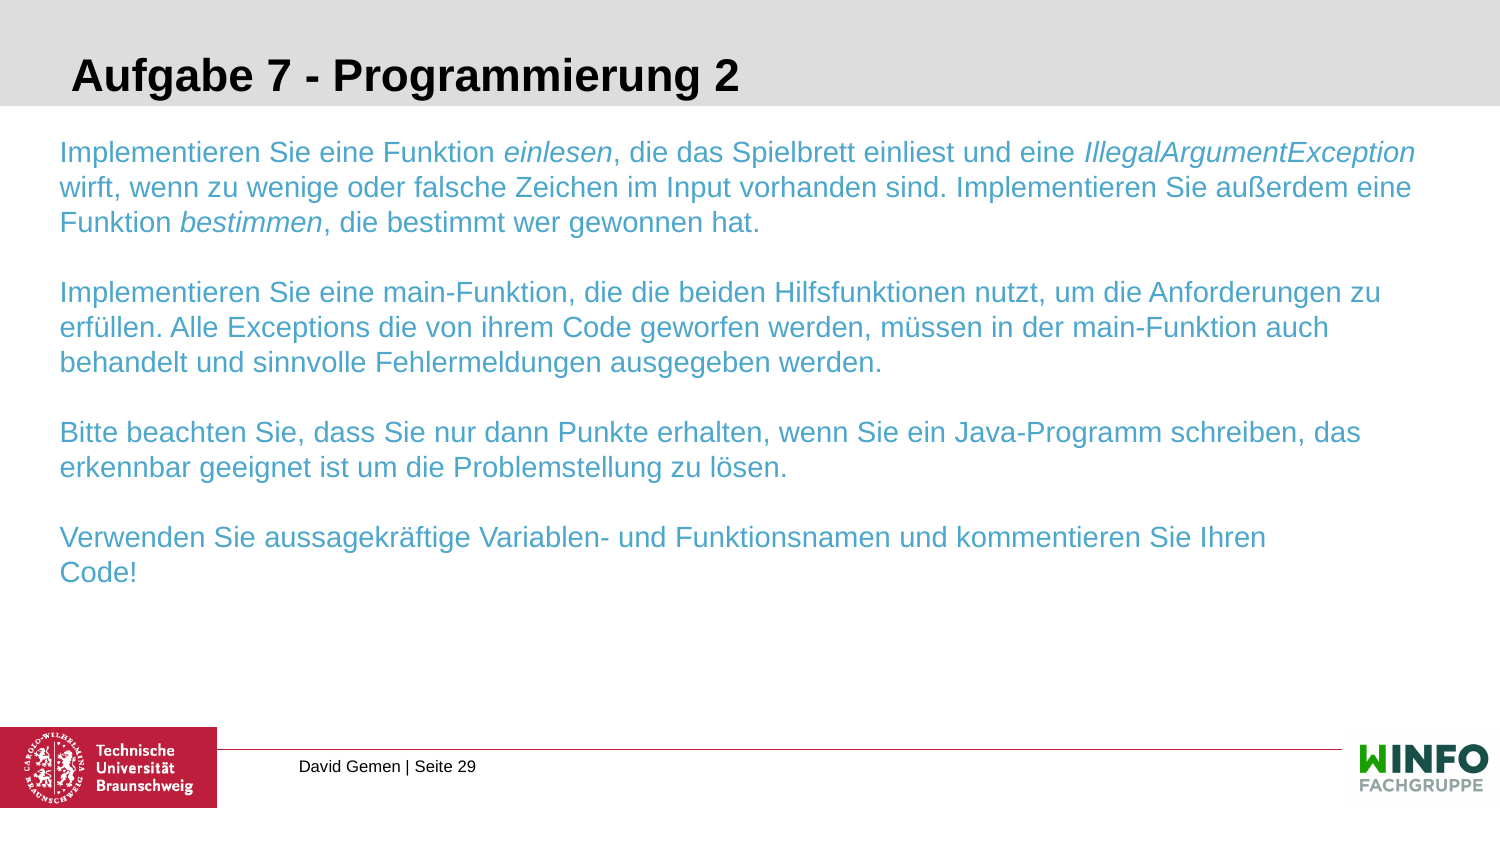

# Aufgabe 7 - Programmierung 2
Implementieren Sie eine Funktion einlesen, die das Spielbrett einliest und eine IllegalArgumentException wirft, wenn zu wenige oder falsche Zeichen im Input vorhanden sind. Implementieren Sie außerdem eine Funktion bestimmen, die bestimmt wer gewonnen hat.

Implementieren Sie eine main-Funktion, die die beiden Hilfsfunktionen nutzt, um die Anforderungen zu erfüllen. Alle Exceptions die von ihrem Code geworfen werden, müssen in der main-Funktion auch behandelt und sinnvolle Fehlermeldungen ausgegeben werden.

Bitte beachten Sie, dass Sie nur dann Punkte erhalten, wenn Sie ein Java-Programm schreiben, das erkennbar geeignet ist um die Problemstellung zu lösen.

Verwenden Sie aussagekräftige Variablen- und Funktionsnamen und kommentieren Sie Ihren
Code!